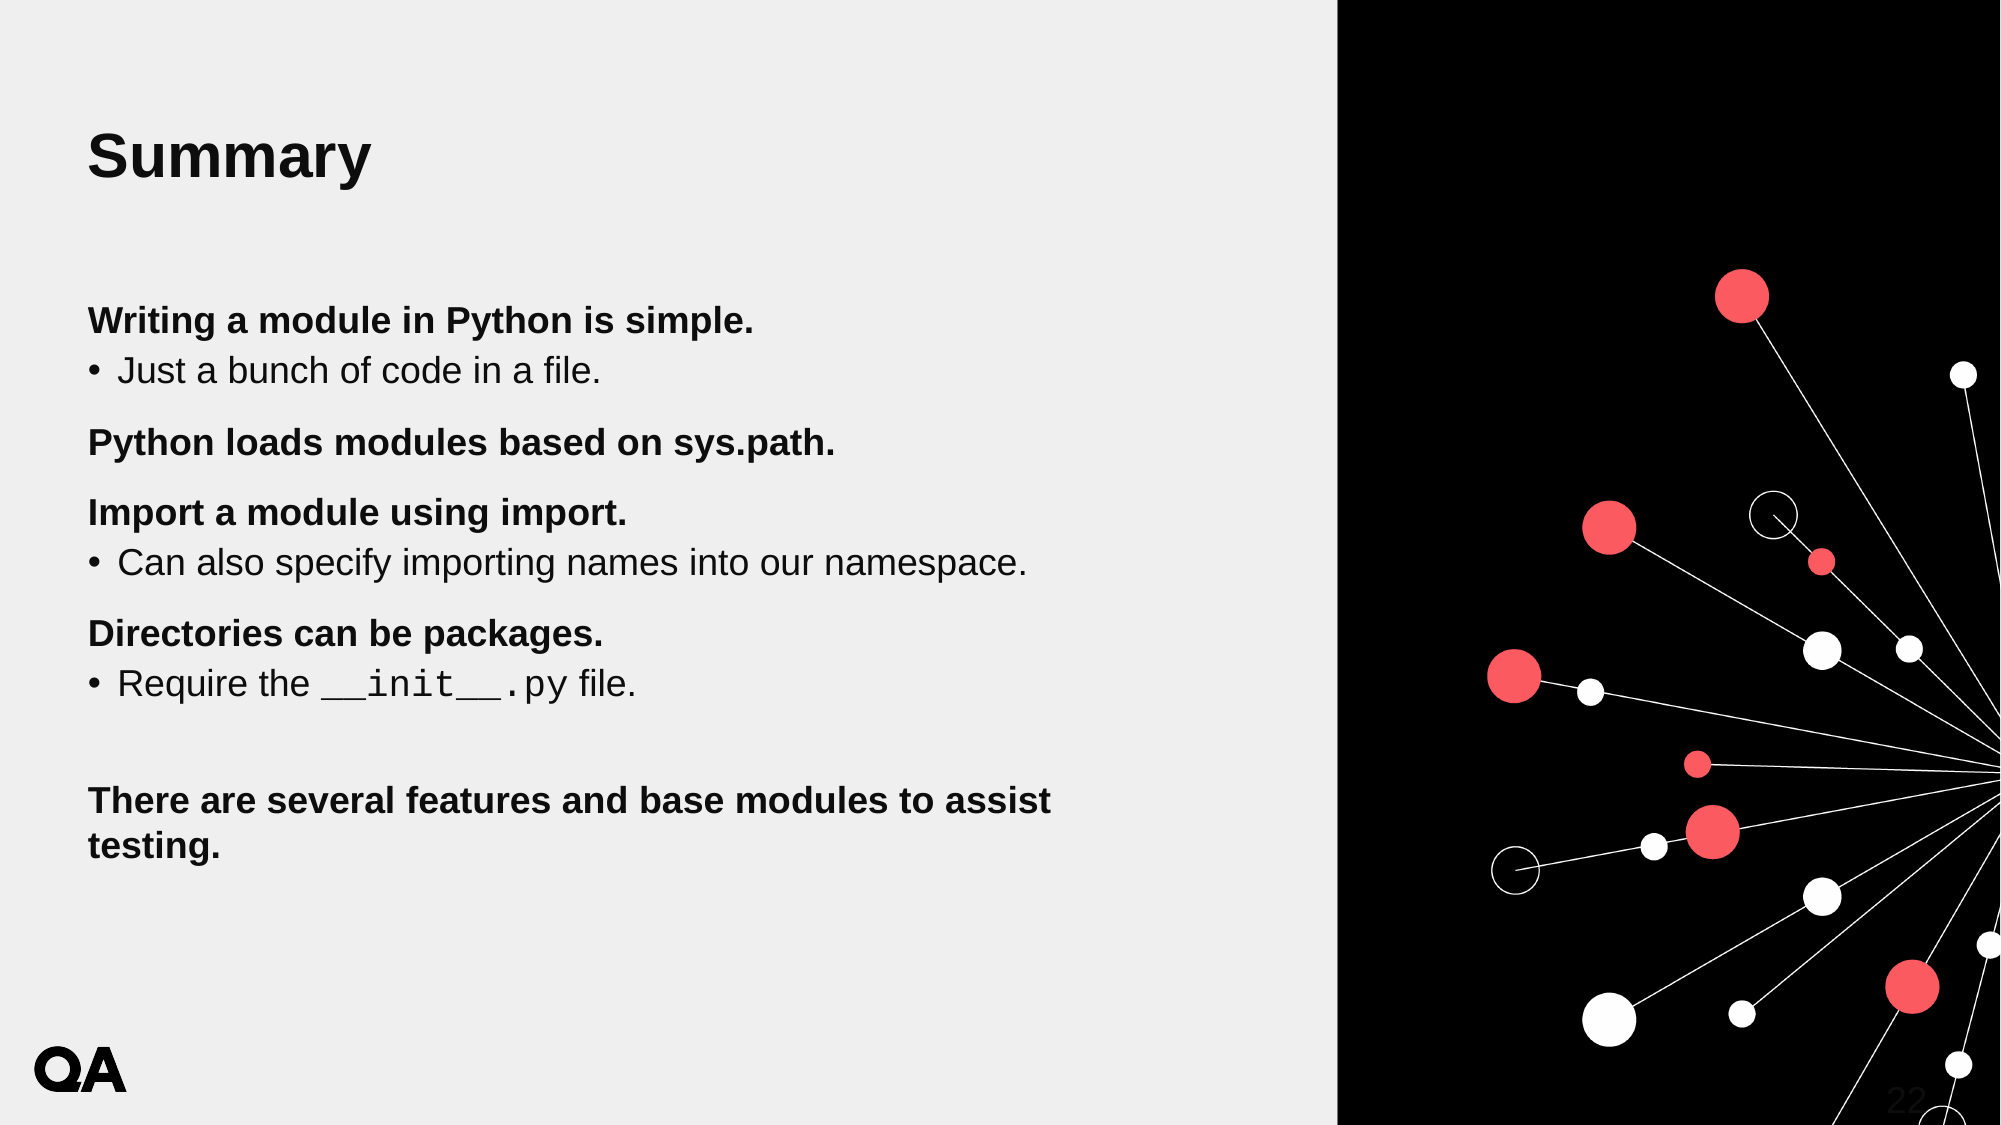

# Summary
Writing a module in Python is simple.
Just a bunch of code in a file.
Python loads modules based on sys.path.
Import a module using import.
Can also specify importing names into our namespace.
Directories can be packages.
Require the __init__.py file.

There are several features and base modules to assist testing.

22